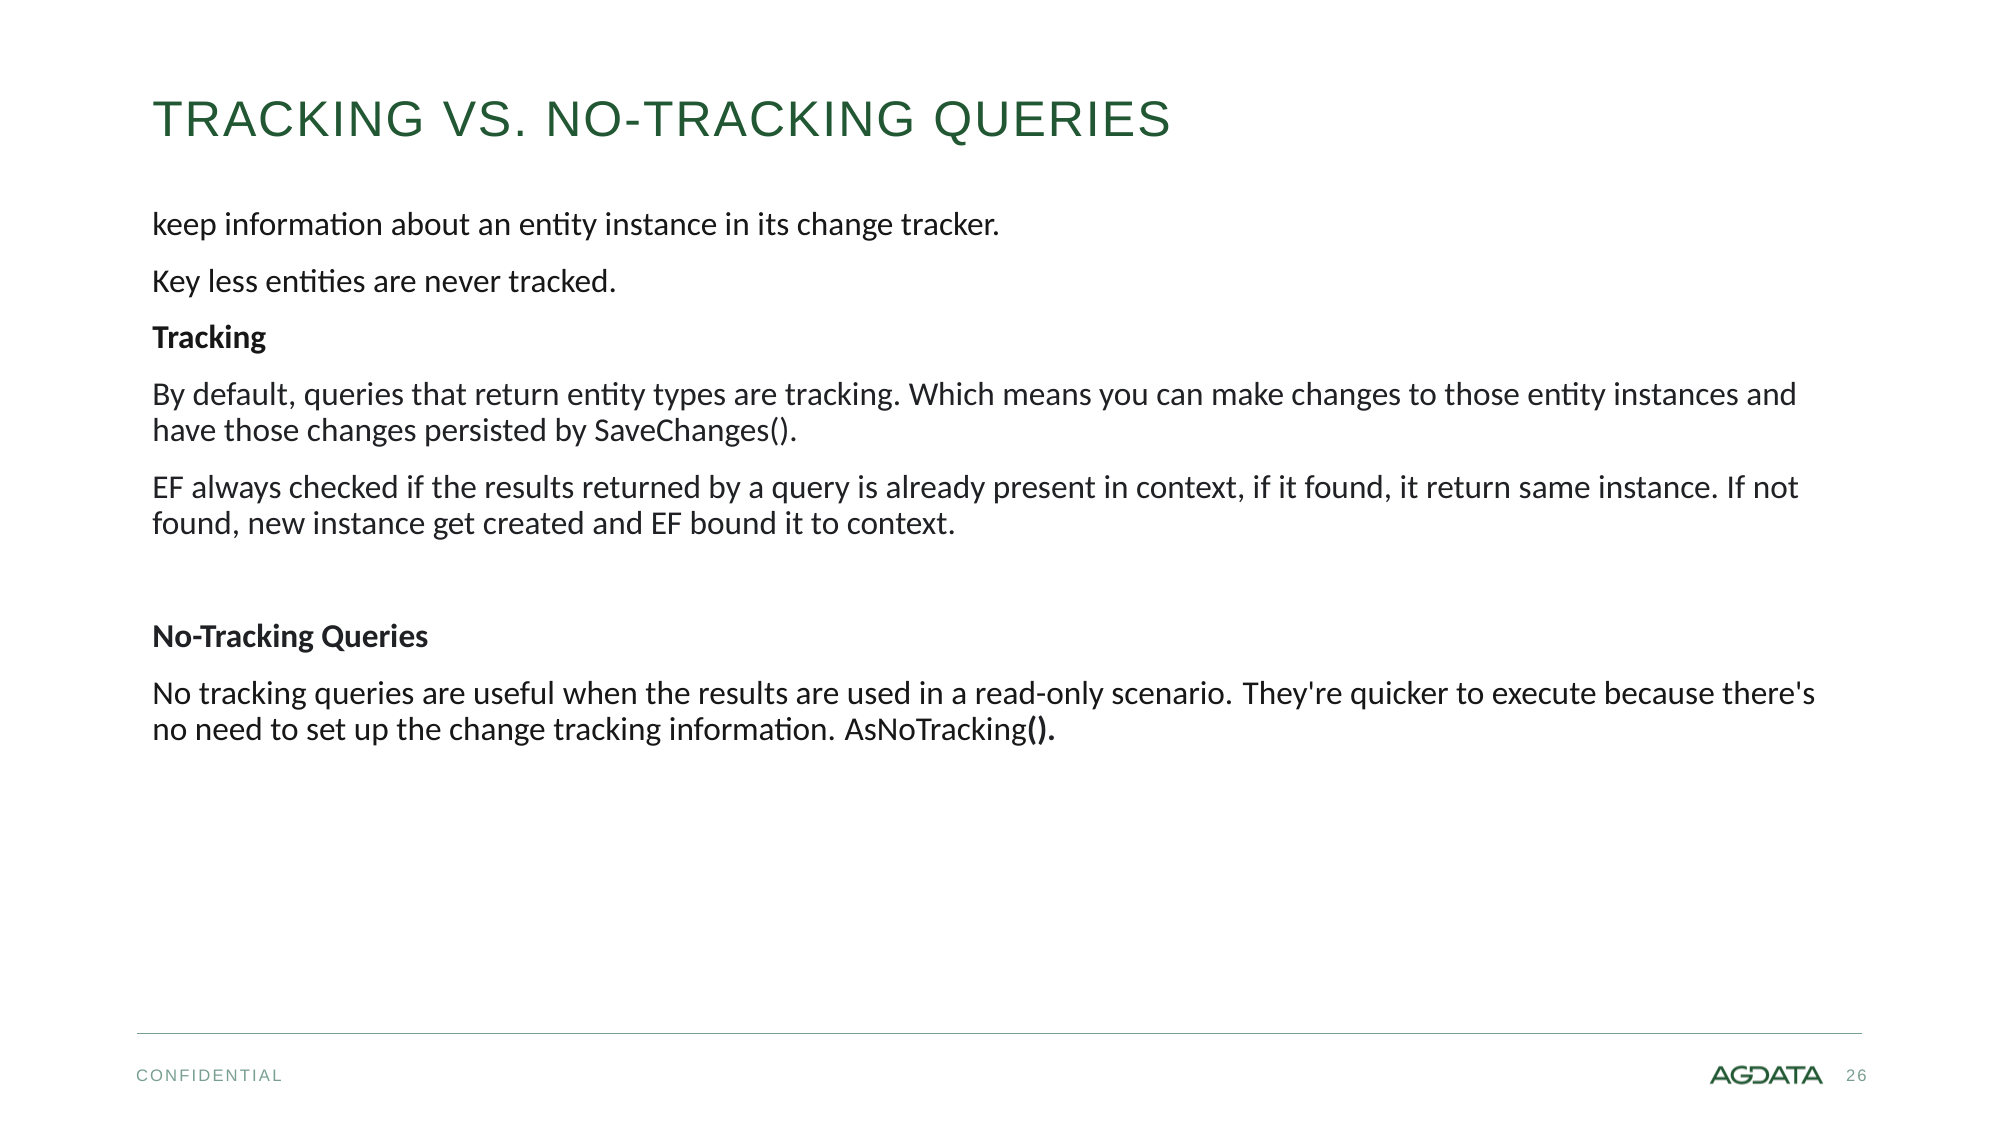

# Tracking vs. No-Tracking Queries
keep information about an entity instance in its change tracker.
Key less entities are never tracked.
Tracking
By default, queries that return entity types are tracking. Which means you can make changes to those entity instances and have those changes persisted by SaveChanges().
EF always checked if the results returned by a query is already present in context, if it found, it return same instance. If not found, new instance get created and EF bound it to context.

No-Tracking Queries
No tracking queries are useful when the results are used in a read-only scenario. They're quicker to execute because there's no need to set up the change tracking information. AsNoTracking().